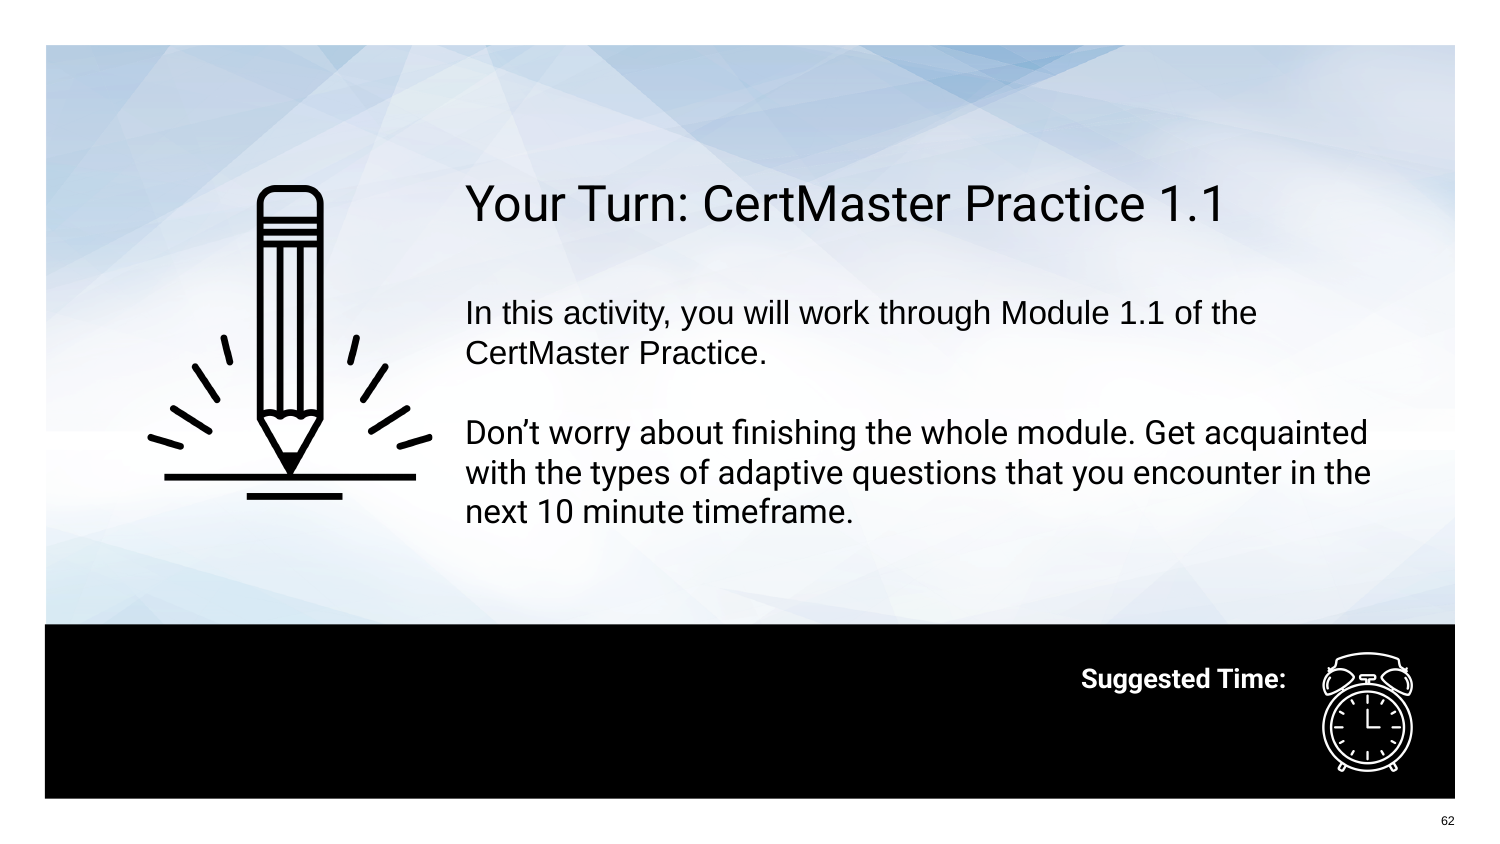

Your Turn: CertMaster Practice 1.1

In this activity, you will work through Module 1.1 of the CertMaster Practice.

Don’t worry about finishing the whole module. Get acquainted with the types of adaptive questions that you encounter in the next 10 minute timeframe.
#

62